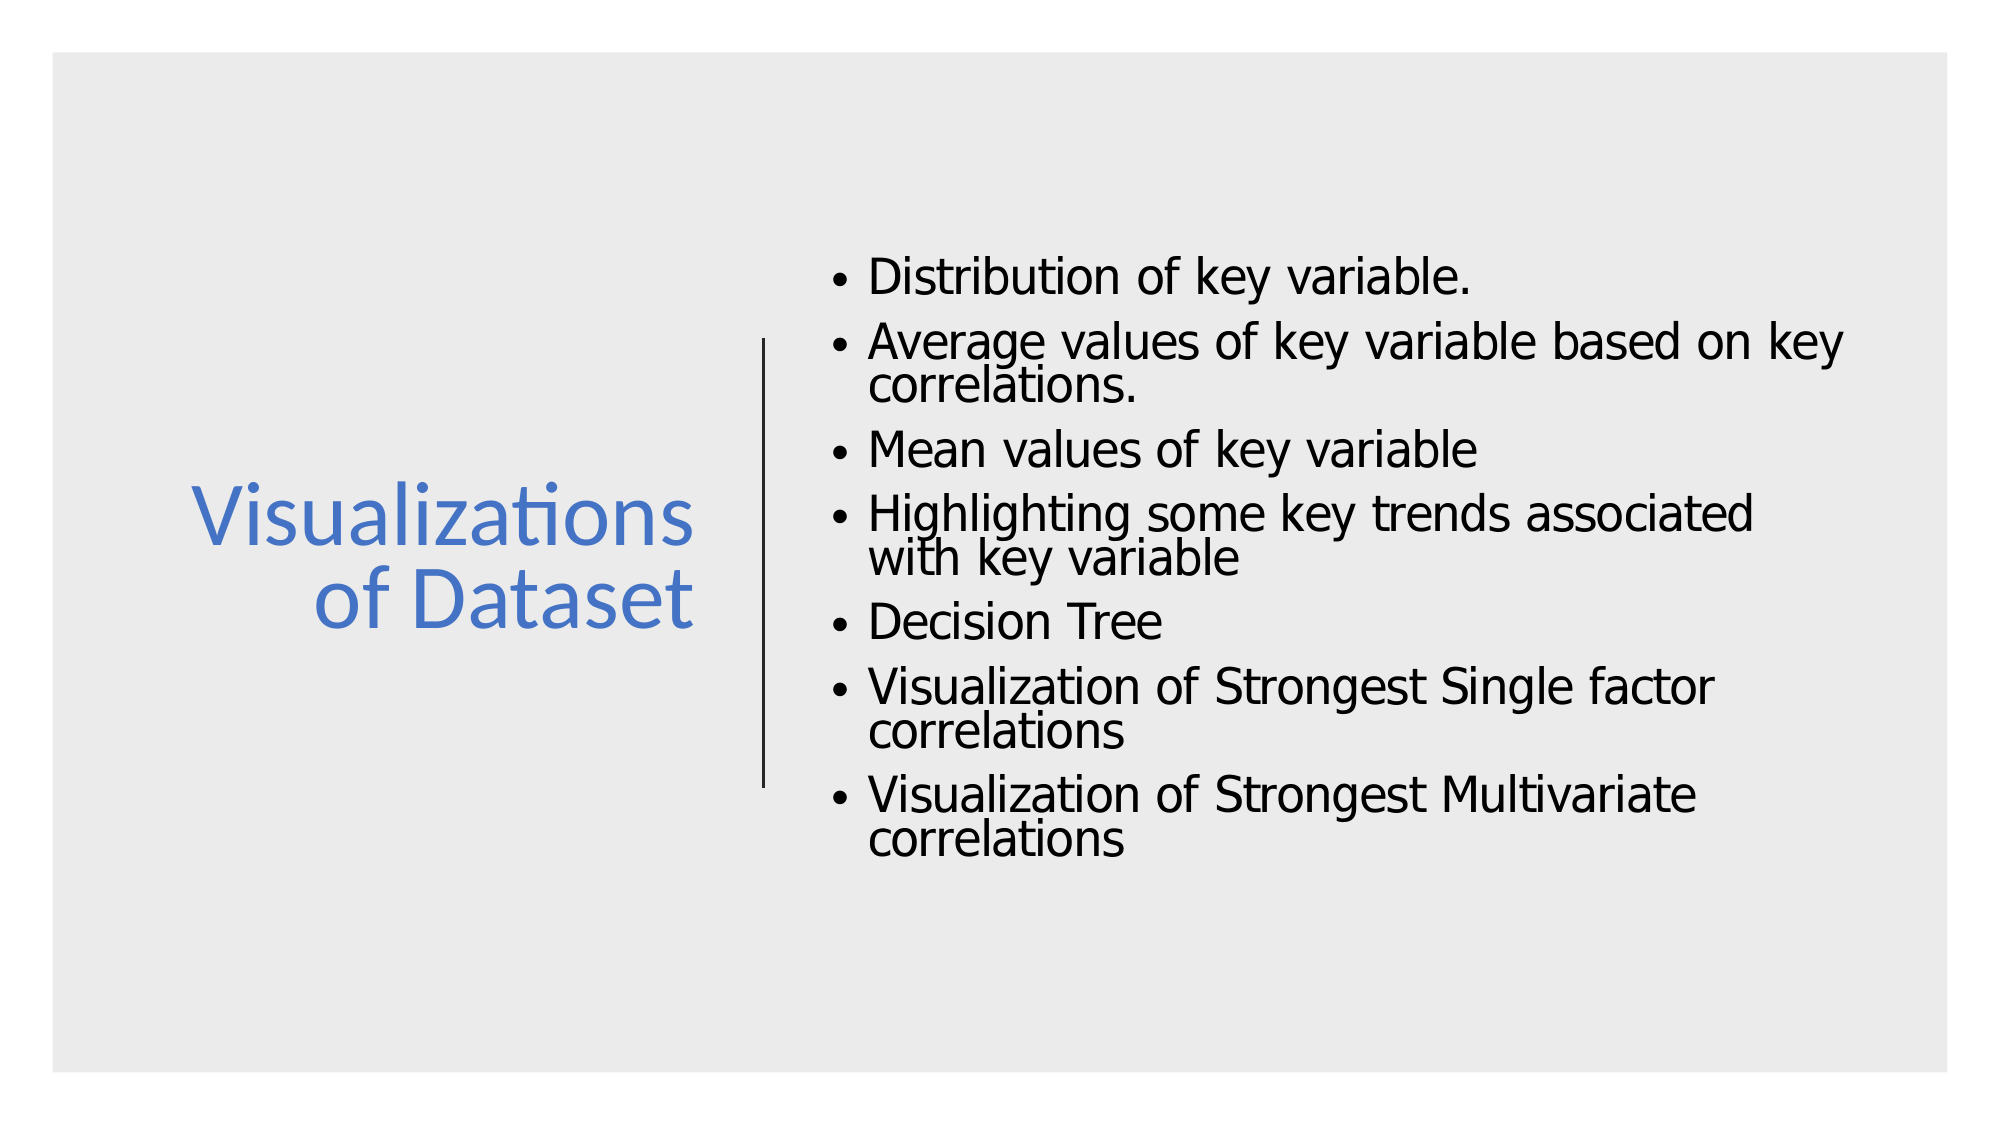

# Visualizations of Dataset
Distribution of key variable.
Average values of key variable based on key correlations.
Mean values of key variable
Highlighting some key trends associated with key variable
Decision Tree
Visualization of Strongest Single factor correlations
Visualization of Strongest Multivariate correlations